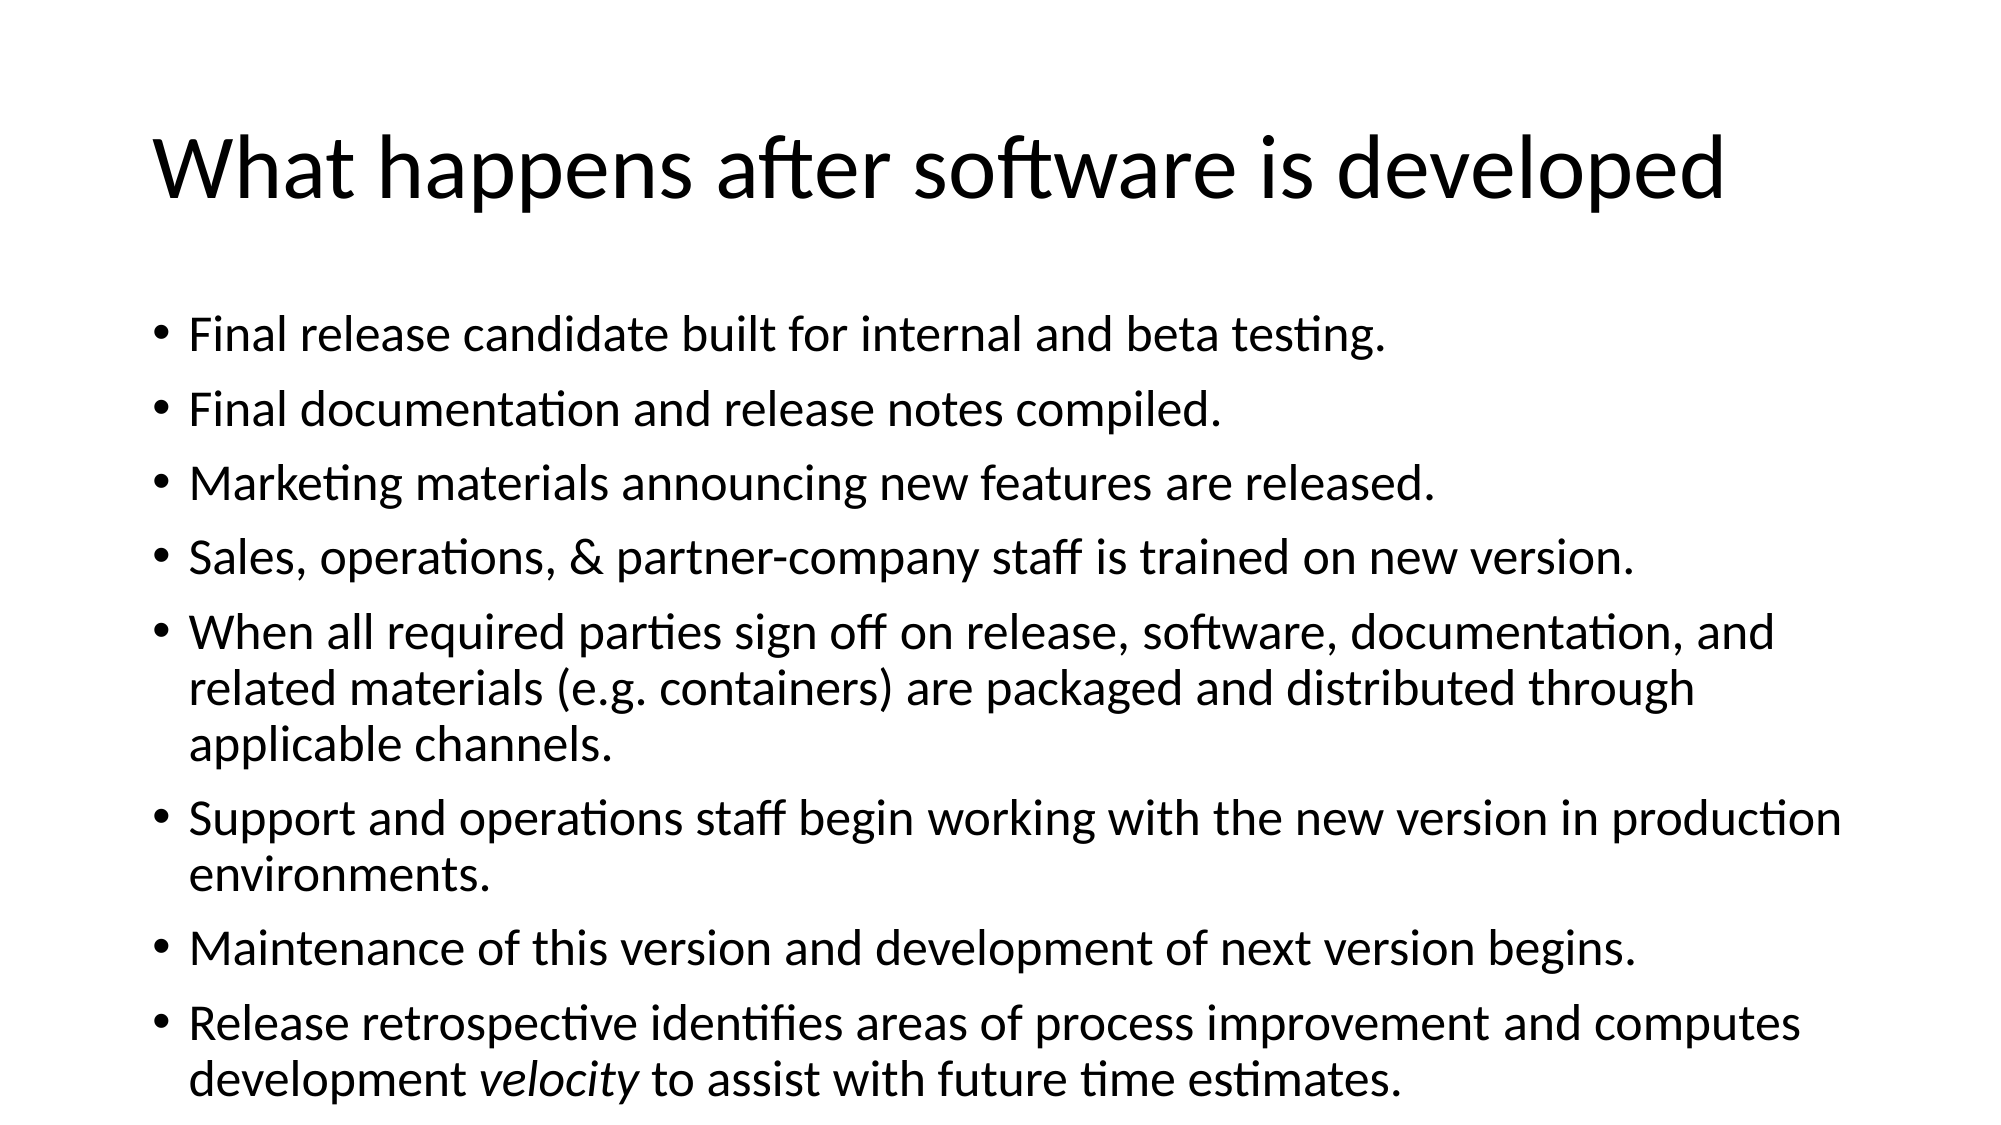

# What happens after software is developed
Final release candidate built for internal and beta testing.
Final documentation and release notes compiled.
Marketing materials announcing new features are released.
Sales, operations, & partner-company staff is trained on new version.
When all required parties sign off on release, software, documentation, and related materials (e.g. containers) are packaged and distributed through applicable channels.
Support and operations staff begin working with the new version in production environments.
Maintenance of this version and development of next version begins.
Release retrospective identifies areas of process improvement and computes development velocity to assist with future time estimates.